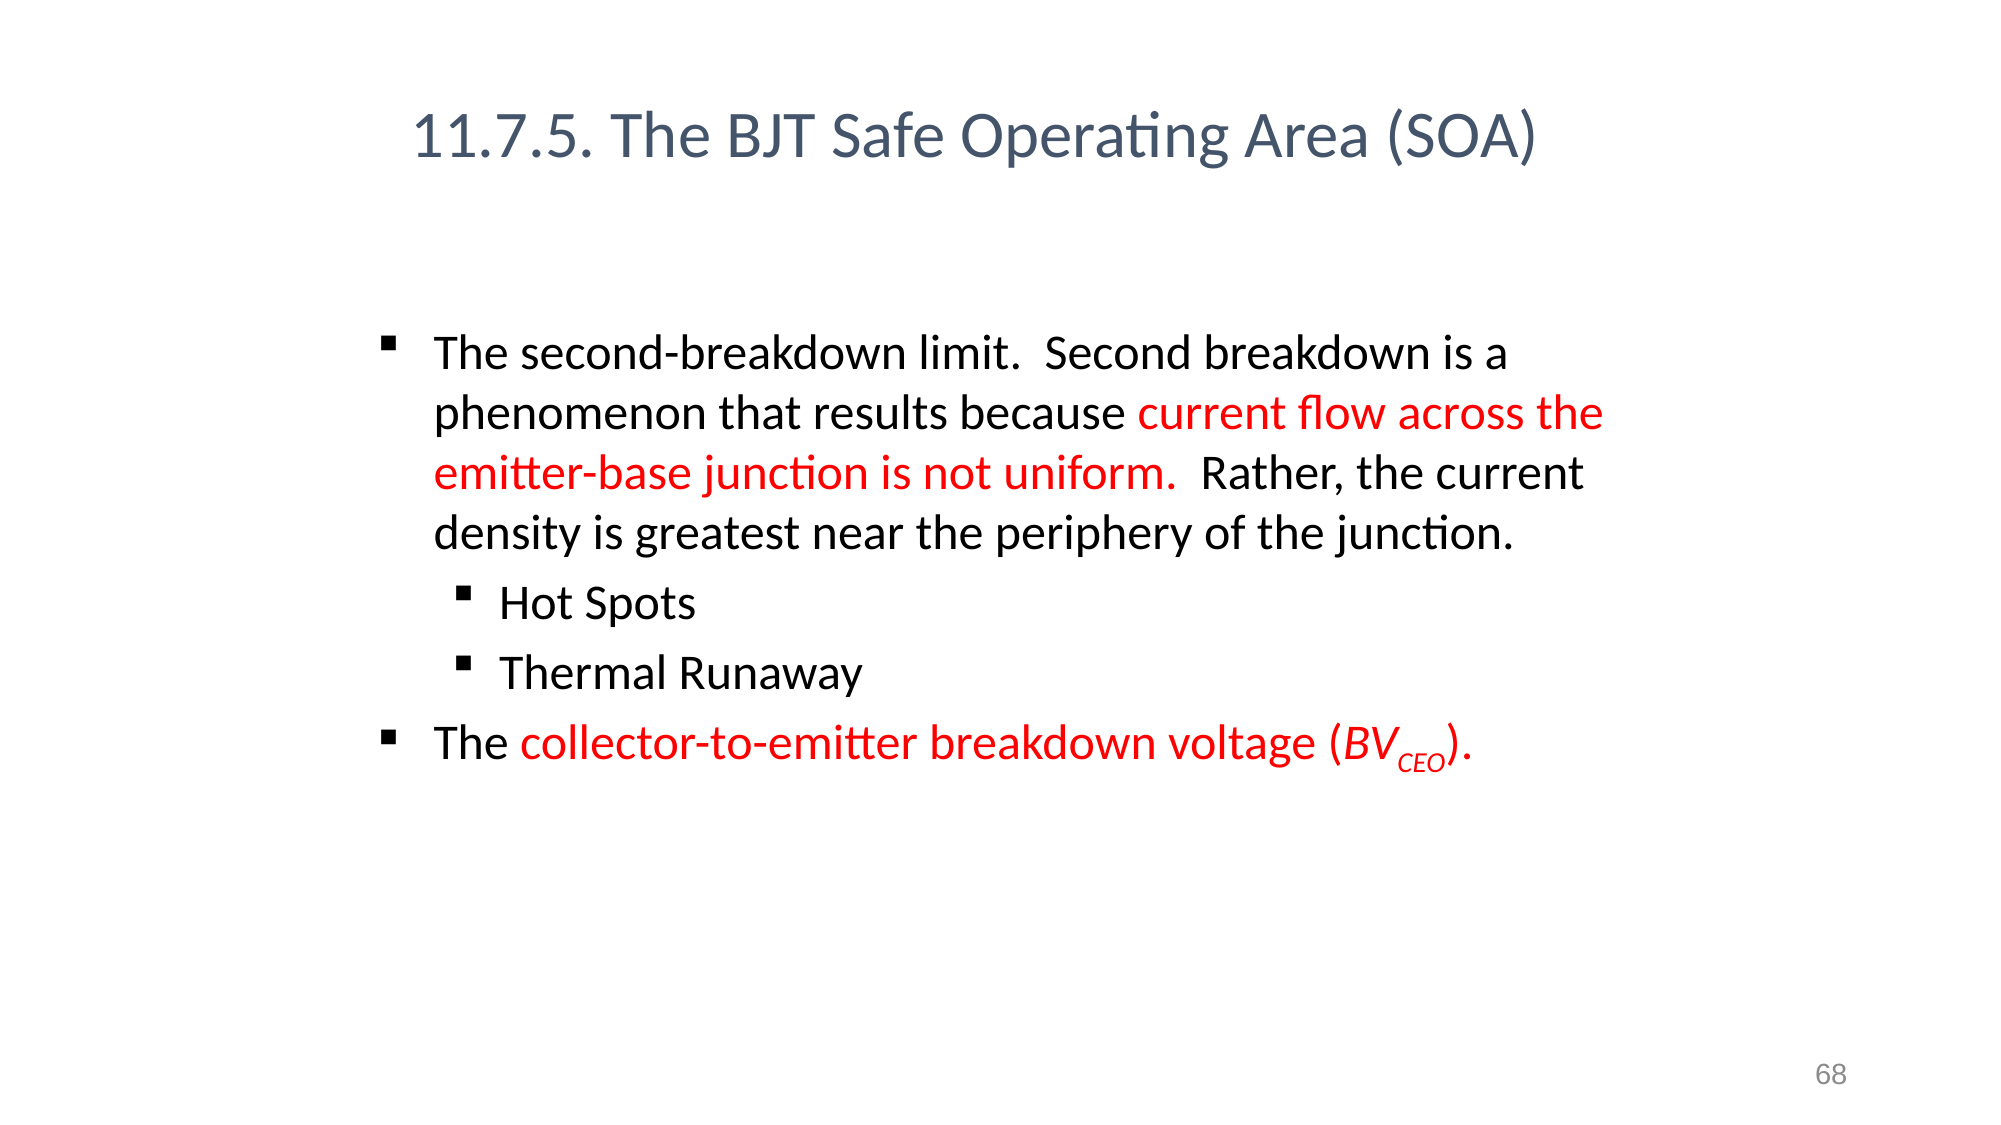

11.7.5. The BJT Safe Operating Area (SOA)
The second-breakdown limit.  Second breakdown is a phenomenon that results because current flow across the emitter-base junction is not uniform.  Rather, the current density is greatest near the periphery of the junction.
Hot Spots
Thermal Runaway
The collector-to-emitter breakdown voltage (BVCEO).
68